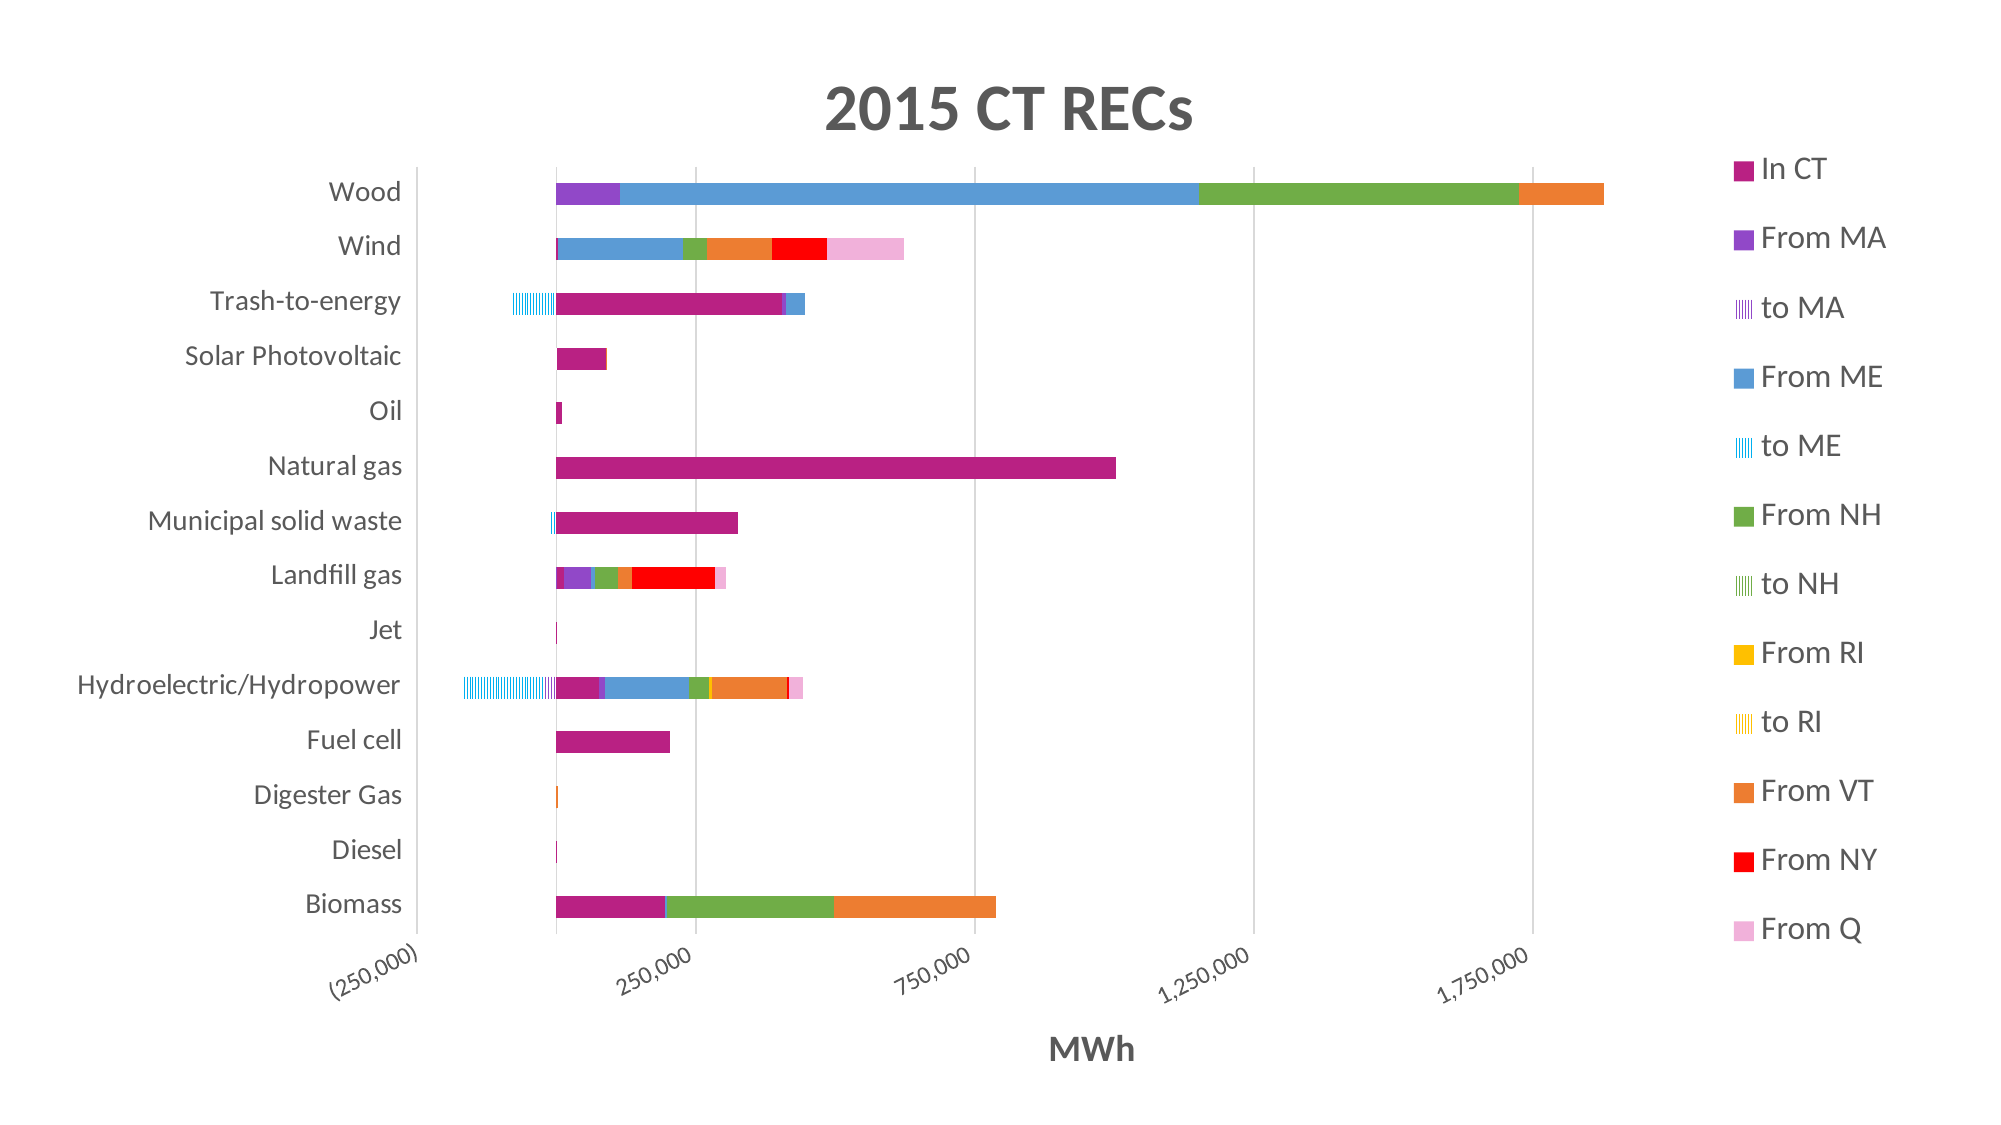

### Chart: 2015 CT RECs

| Category | In CT | From MA | to MA | From ME | to ME | From NH | to NH | From RI | to RI | From VT | From NY | From Q |
|---|---|---|---|---|---|---|---|---|---|---|---|---|
| Biomass | 195215.0 | 0.0 | 0.0 | 3466.0 | 0.0 | 298471.0 | 0.0 | 0.0 | 0.0 | 290360.0 | 0.0 | 0.0 |
| Diesel | 468.0 | 0.0 | 0.0 | 0.0 | 0.0 | 0.0 | 0.0 | 0.0 | 0.0 | 0.0 | 0.0 | 0.0 |
| Digester Gas | 0.0 | 0.0 | 0.0 | 0.0 | 0.0 | 0.0 | 0.0 | 0.0 | 0.0 | 3287.0 | 0.0 | 0.0 |
| Fuel cell | 204112.0 | 0.0 | 0.0 | 0.0 | 0.0 | 0.0 | 0.0 | 0.0 | 0.0 | 0.0 | 0.0 | 0.0 |
| Hydroelectric/Hydropower | 76537.0 | 9841.0 | -24740.0 | 151773.0 | -145992.0 | 35510.0 | 0.0 | 4990.0 | -582.0 | 133918.0 | 4092.0 | 25000.0 |
| Jet | 121.0 | 0.0 | 0.0 | 0.0 | 0.0 | 0.0 | 0.0 | 0.0 | 0.0 | 0.0 | 0.0 | 0.0 |
| Landfill gas | 13677.0 | 47994.0 | -4881.0 | 6401.0 | 0.0 | 42087.0 | -1773.0 | 0.0 | 0.0 | 25126.0 | 148860.0 | 19961.0 |
| Municipal solid waste | 326083.0 | 0.0 | 0.0 | 0.0 | -14723.0 | 0.0 | 0.0 | 0.0 | 0.0 | 0.0 | 0.0 | 0.0 |
| Natural gas | 1003554.0 | 0.0 | 0.0 | 0.0 | 0.0 | 0.0 | 0.0 | 0.0 | 0.0 | 0.0 | 0.0 | 0.0 |
| Oil | 9552.0 | 0.0 | 0.0 | 0.0 | 0.0 | 0.0 | 0.0 | 0.0 | 0.0 | 0.0 | 0.0 | 0.0 |
| Solar Photovoltaic | 88005.0 | 90.0 | -908.0 | 93.0 | 0.0 | 436.0 | 0.0 | 0.0 | 0.0 | 1265.0 | 0.0 | 0.0 |
| Trash-to-energy | 404987.0 | 5652.0 | 0.0 | 35576.0 | -82580.0 | 0.0 | 0.0 | 0.0 | 0.0 | 0.0 | 0.0 | 0.0 |
| Wind | 2154.0 | 0.0 | 0.0 | 223855.0 | 0.0 | 43327.0 | 0.0 | 0.0 | 0.0 | 116370.0 | 98303.0 | 139136.0 |
| Wood | 0.0 | 113233.0 | 0.0 | 1038898.0 | 0.0 | 572862.0 | 0.0 | 0.0 | 0.0 | 152709.0 | 0.0 | 0.0 |